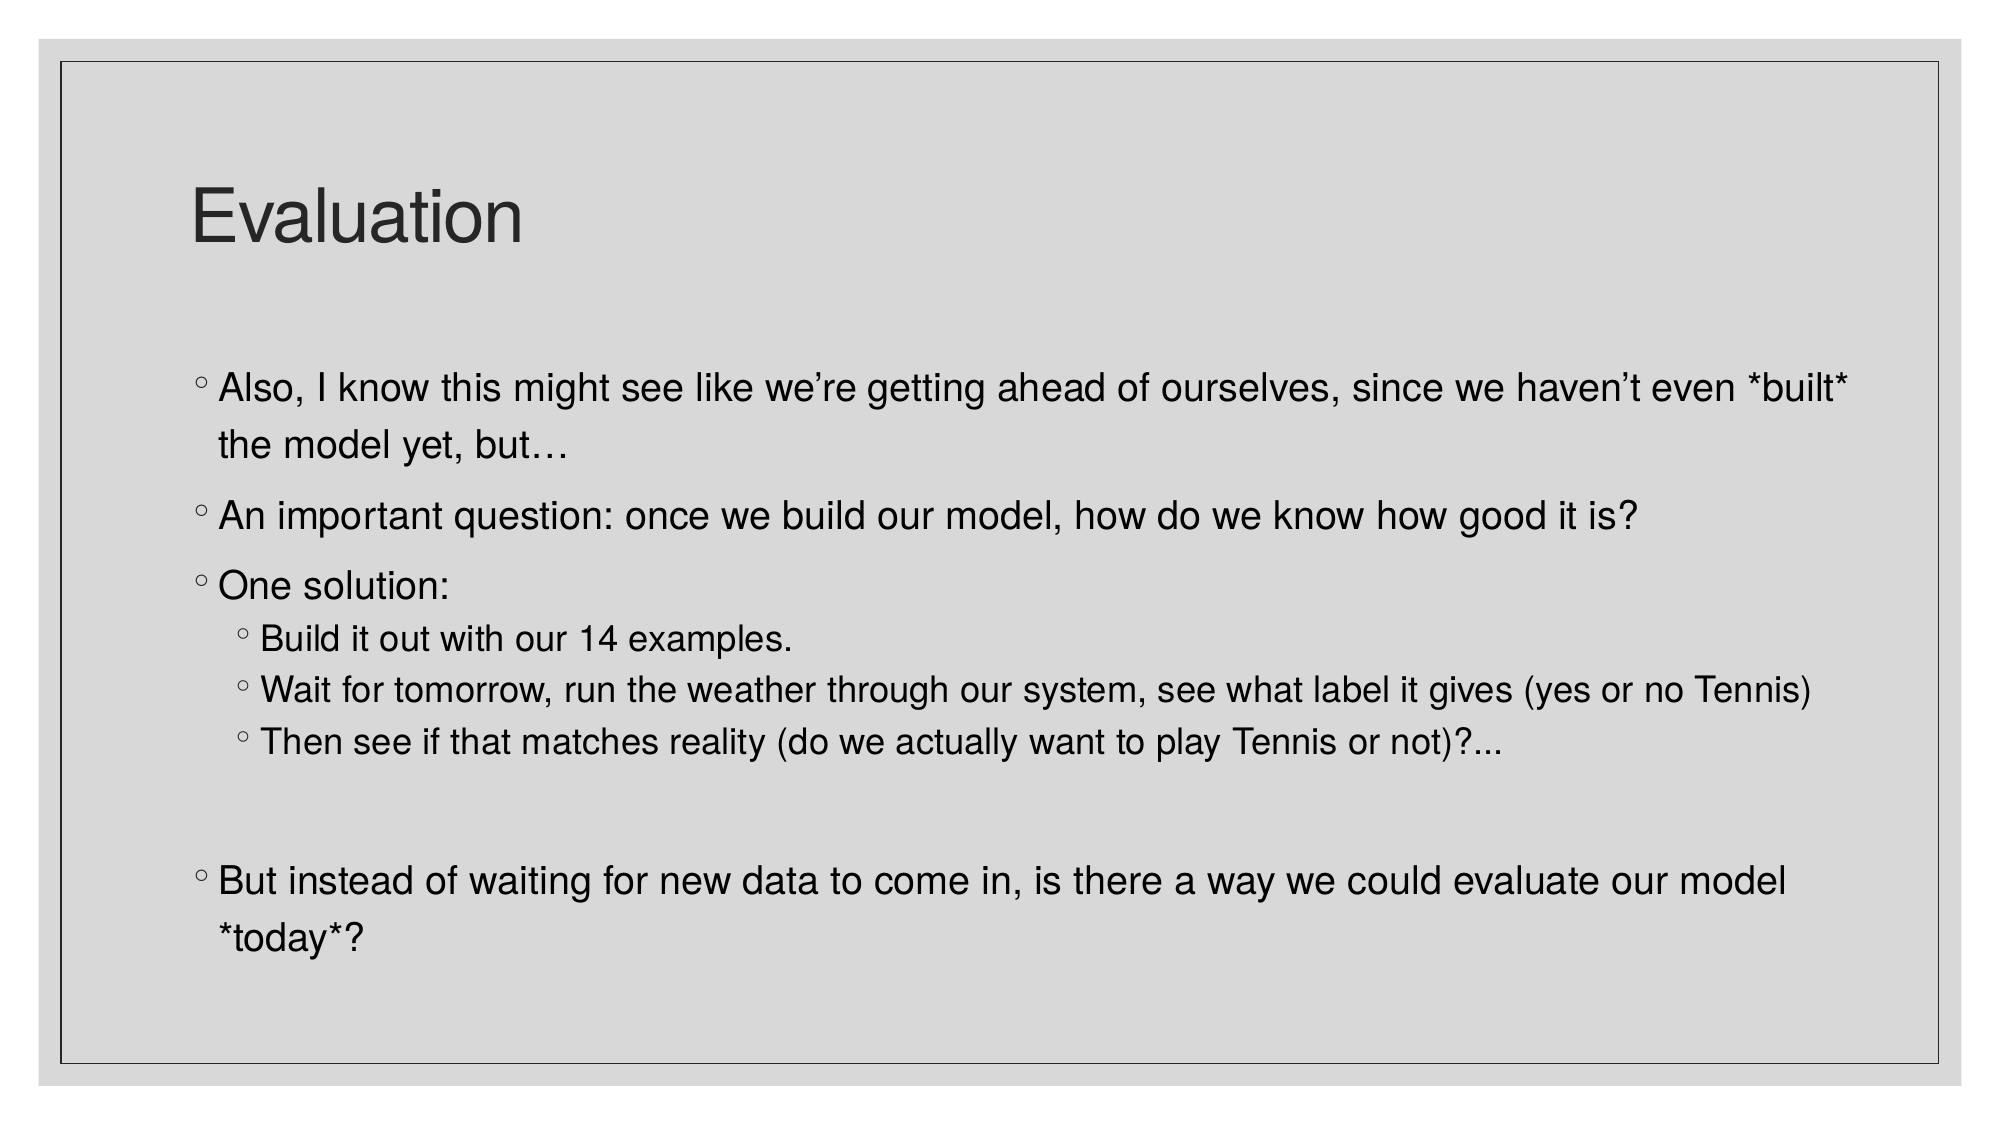

# Evaluation
Also, I know this might see like we’re getting ahead of ourselves, since we haven’t even *built* the model yet, but…
An important question: once we build our model, how do we know how good it is?
One solution:
Build it out with our 14 examples.
Wait for tomorrow, run the weather through our system, see what label it gives (yes or no Tennis)
Then see if that matches reality (do we actually want to play Tennis or not)?...

But instead of waiting for new data to come in, is there a way we could evaluate our model *today*?